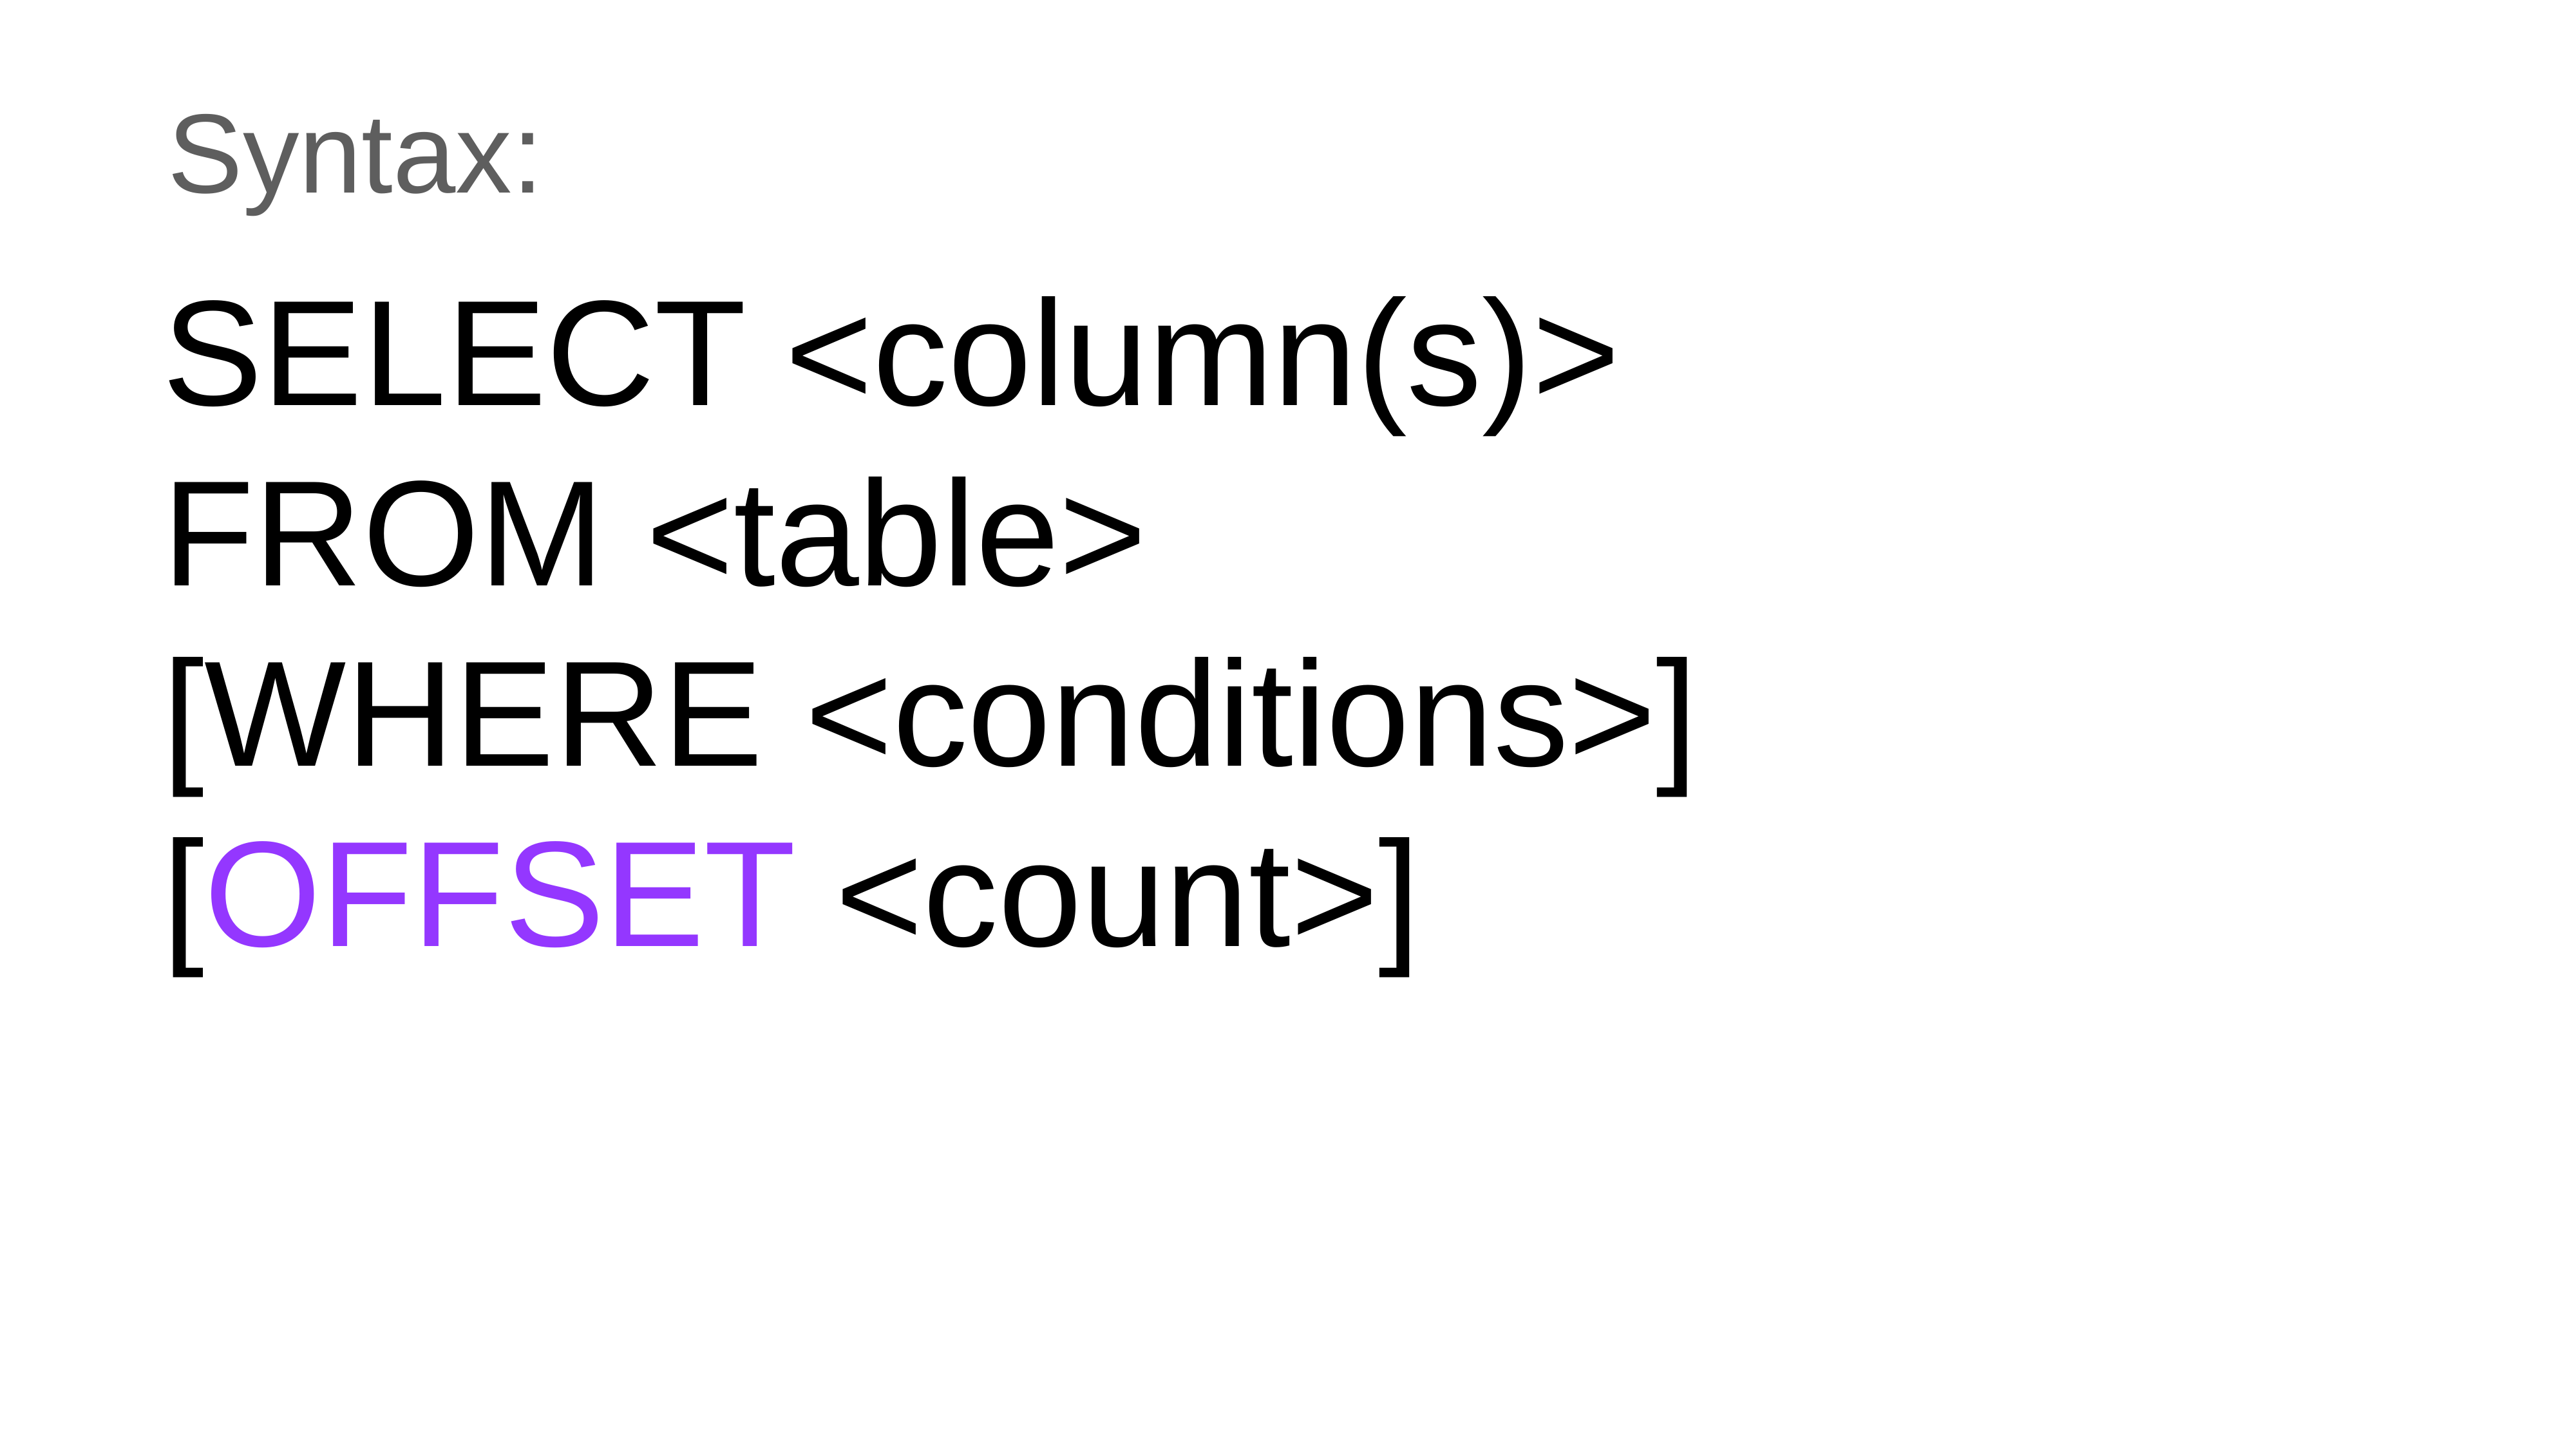

Syntax:
SELECT <column(s)>
FROM <table>
[WHERE <conditions>]
[OFFSET <count>]